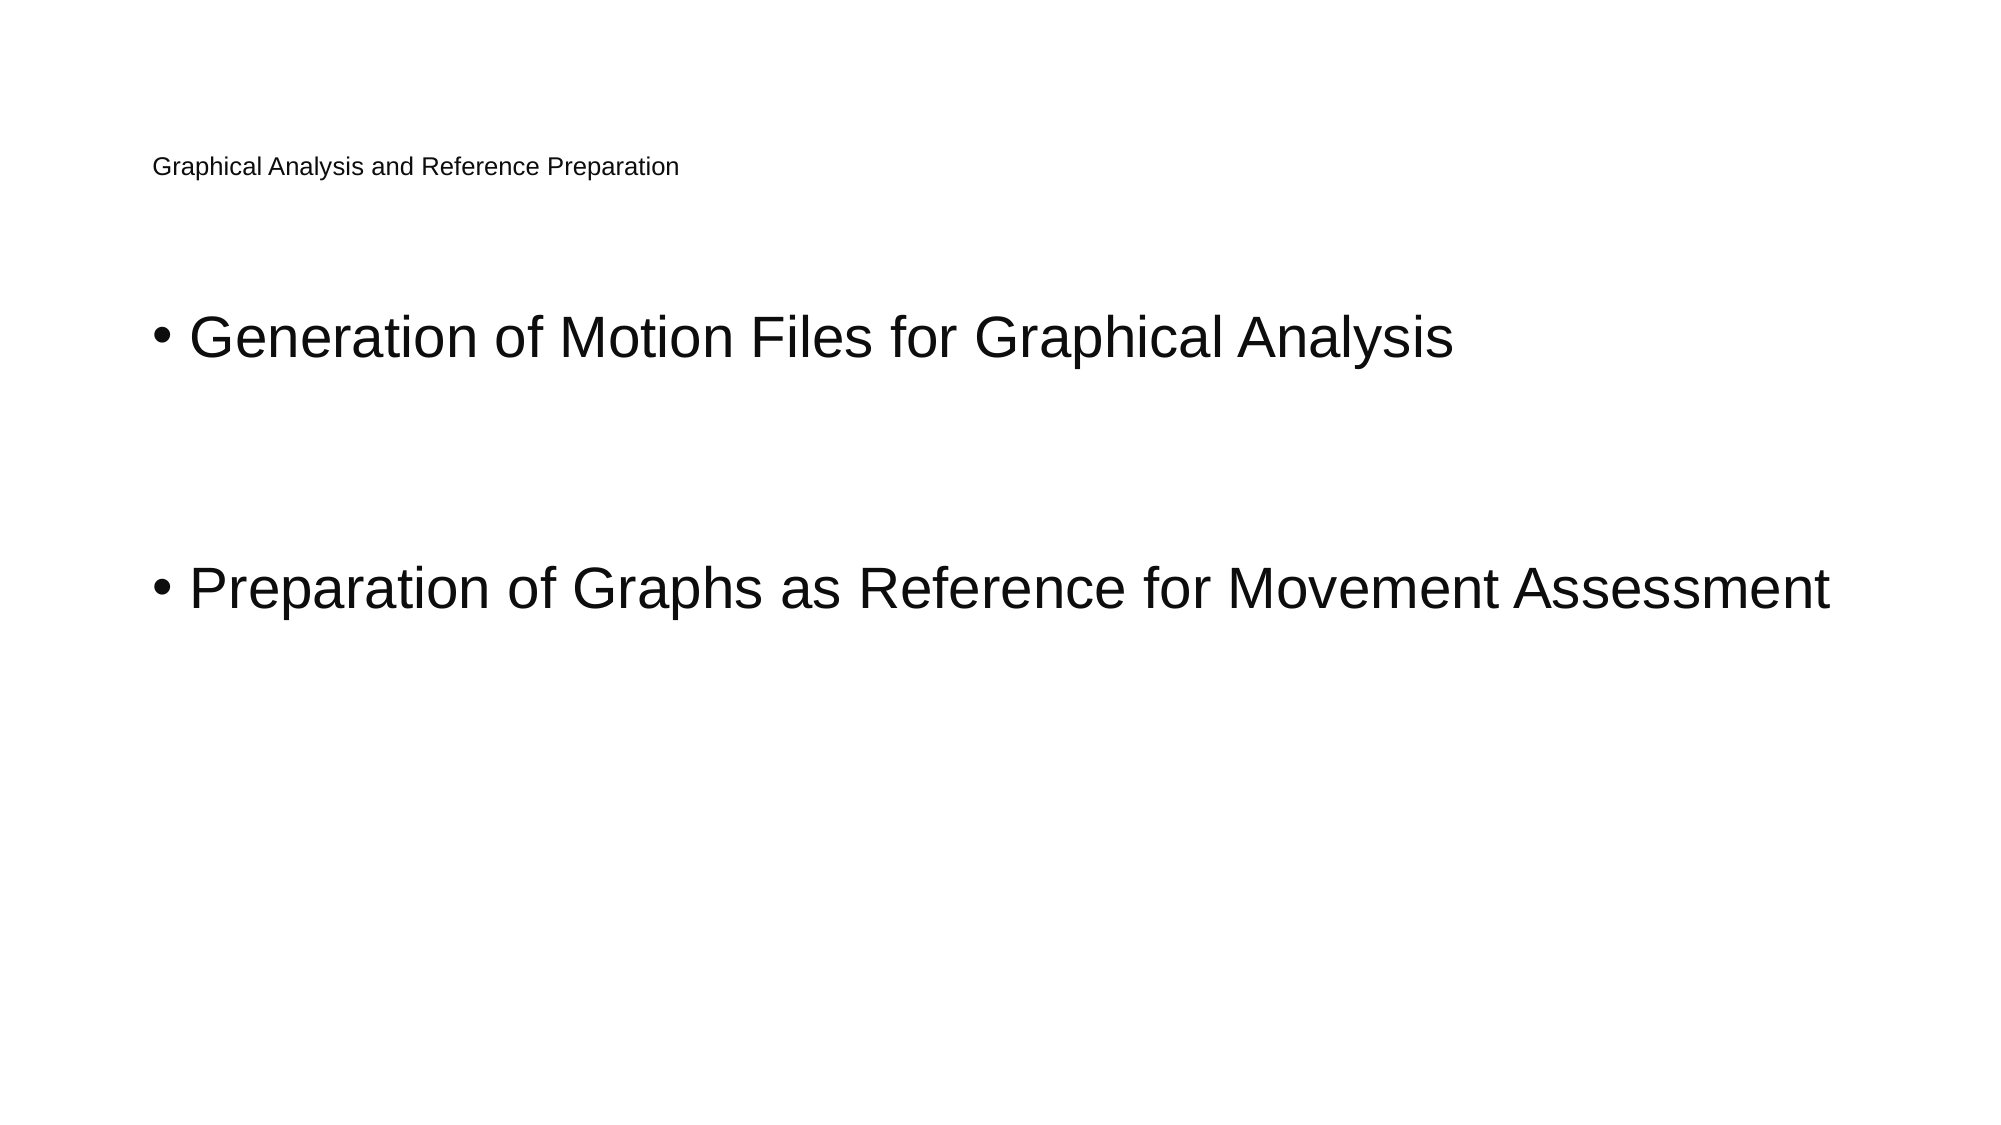

# Graphical Analysis and Reference Preparation
Generation of Motion Files for Graphical Analysis

Preparation of Graphs as Reference for Movement Assessment